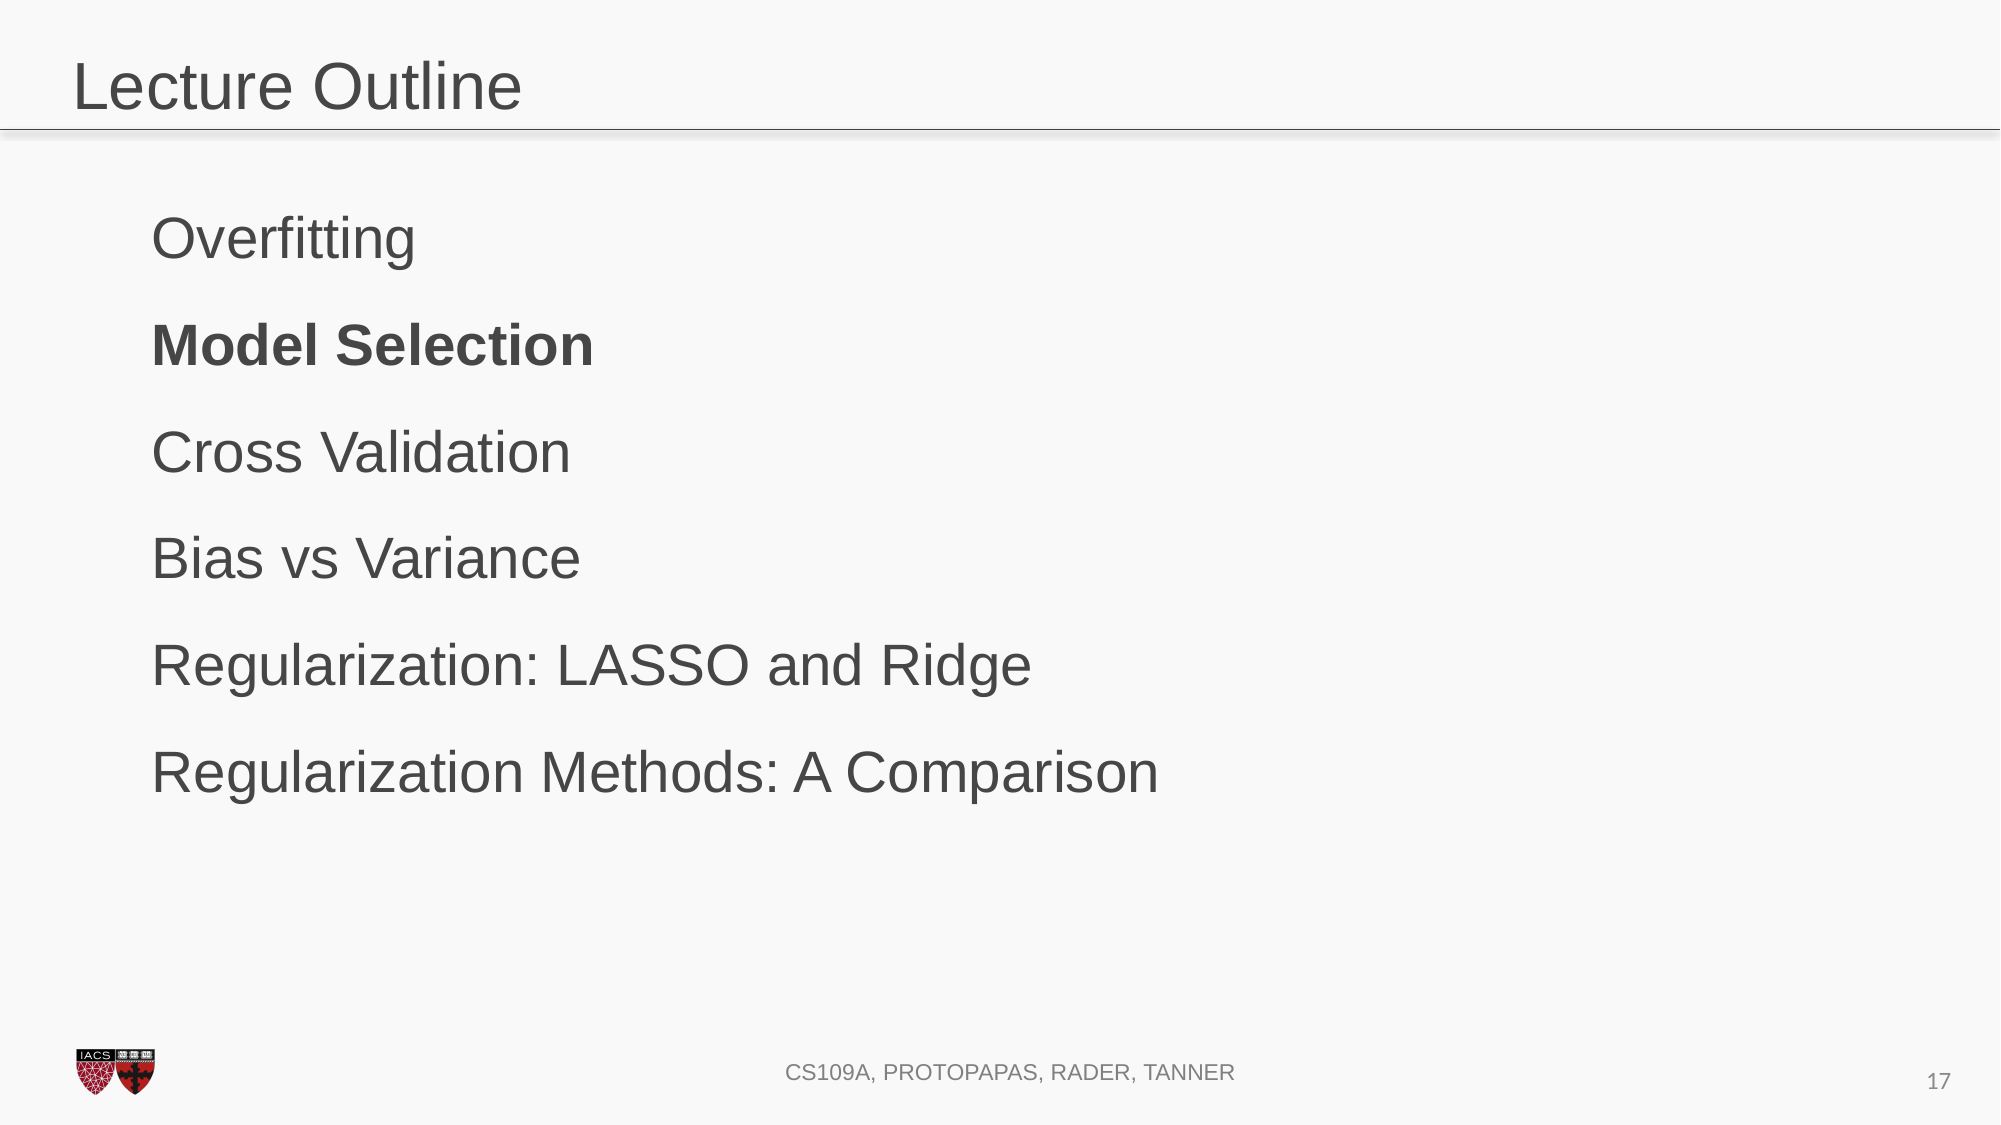

# Lecture Outline
Overfitting
Model Selection
Cross Validation
Bias vs Variance
Regularization: LASSO and Ridge
Regularization Methods: A Comparison
17